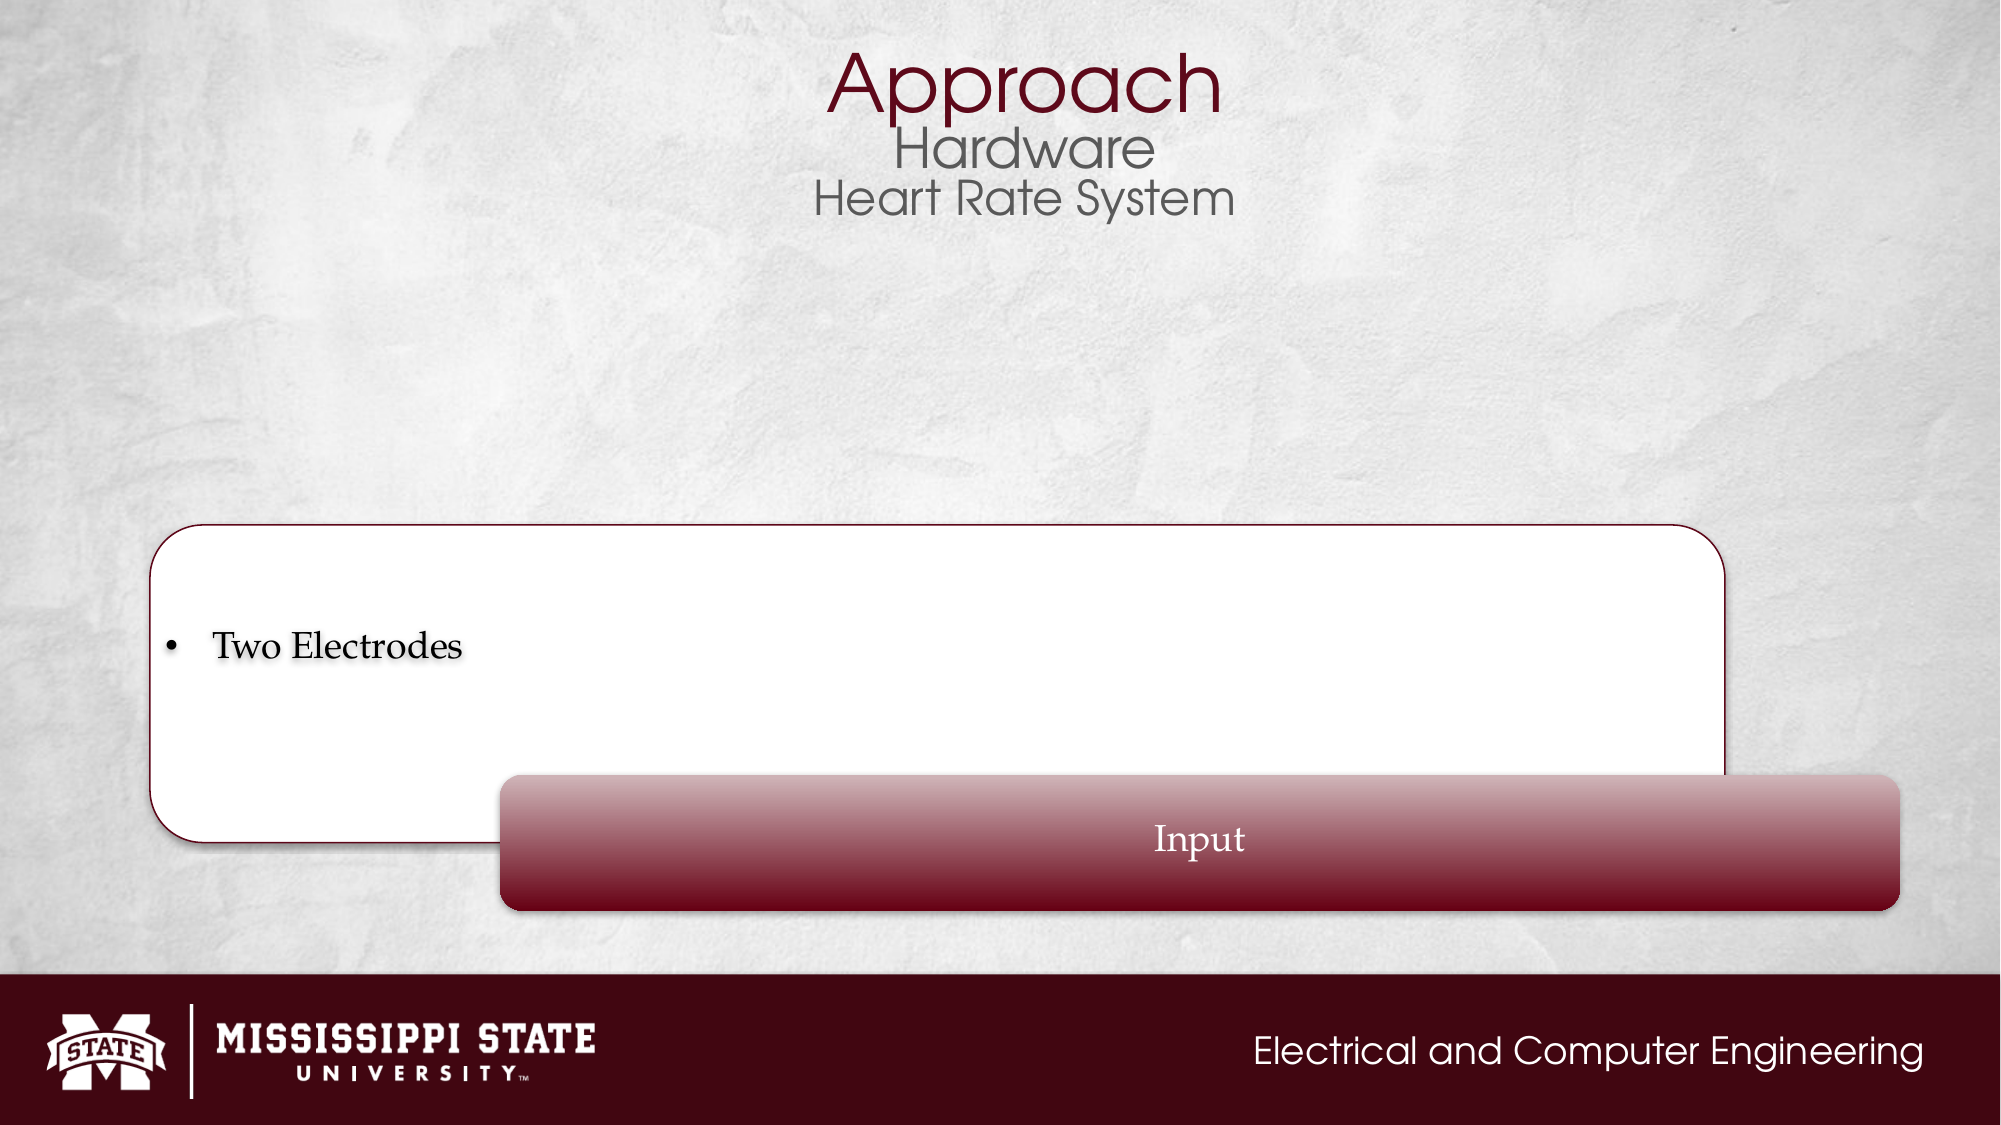

# Approach Hardware Heart Rate System
Input
Two Electrodes